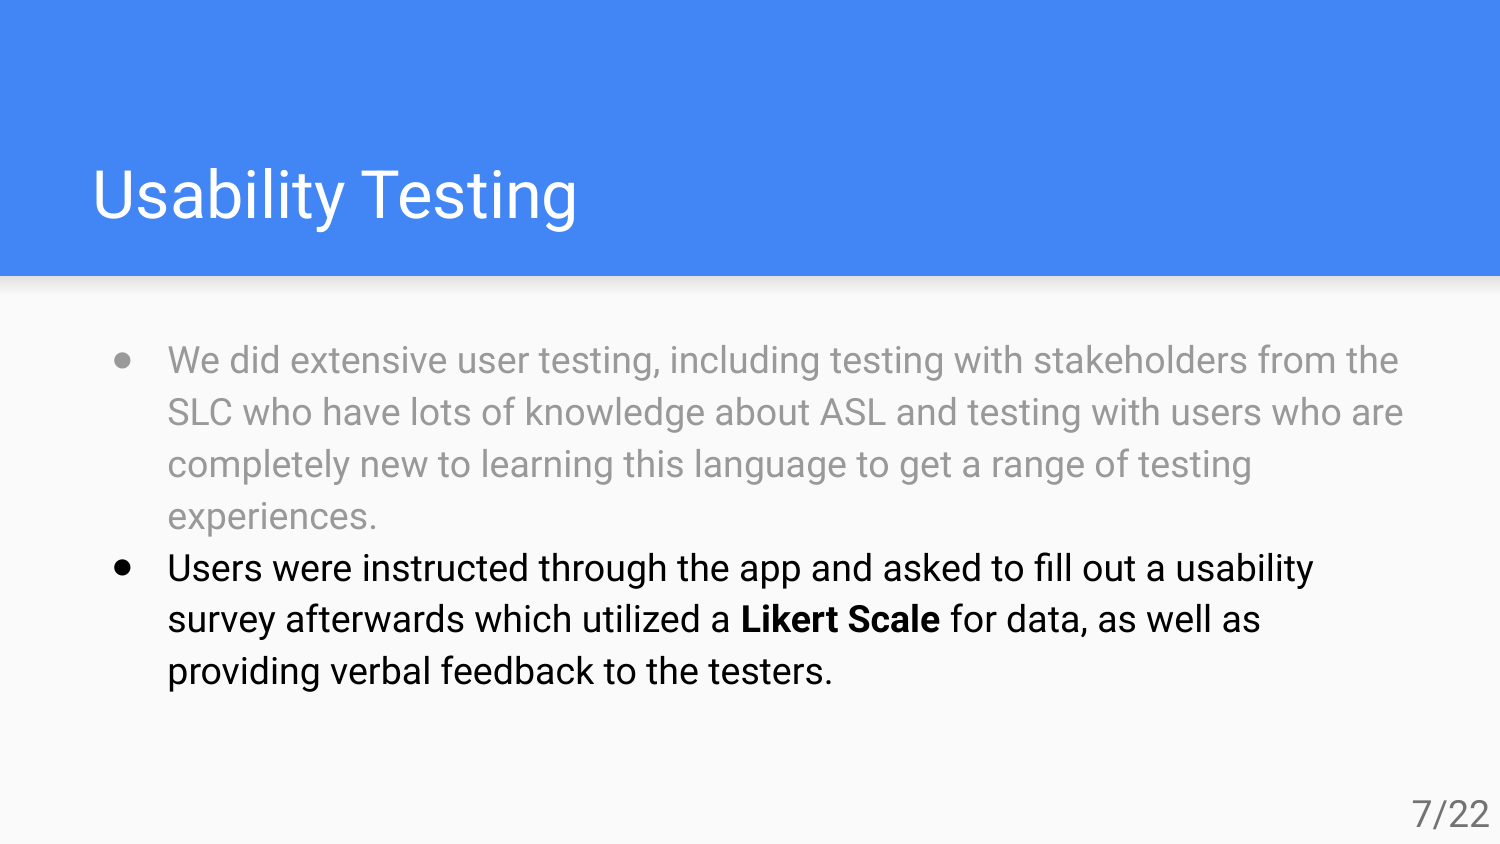

# Usability Testing
We did extensive user testing, including testing with stakeholders from the SLC who have lots of knowledge about ASL and testing with users who are completely new to learning this language to get a range of testing experiences.
Users were instructed through the app and asked to fill out a usability survey afterwards which utilized a Likert Scale for data, as well as providing verbal feedback to the testers.
7/22